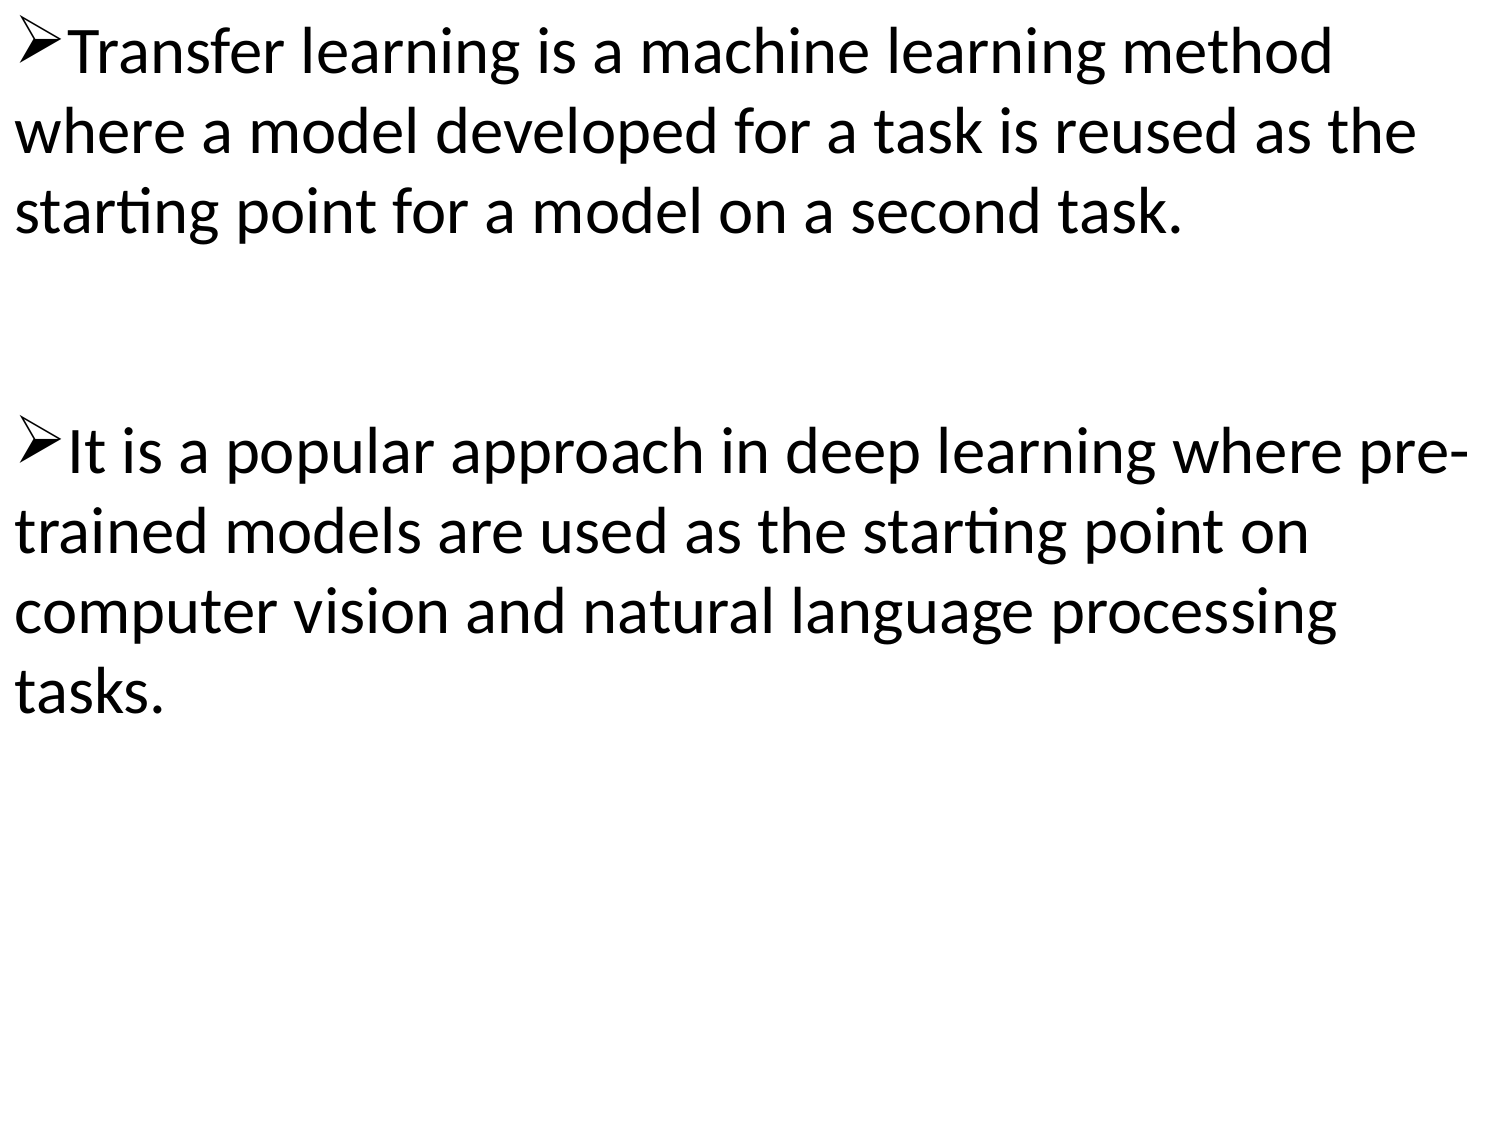

Transfer learning is a machine learning method where a model developed for a task is reused as the starting point for a model on a second task.

It is a popular approach in deep learning where pre-trained models are used as the starting point on computer vision and natural language processing tasks.